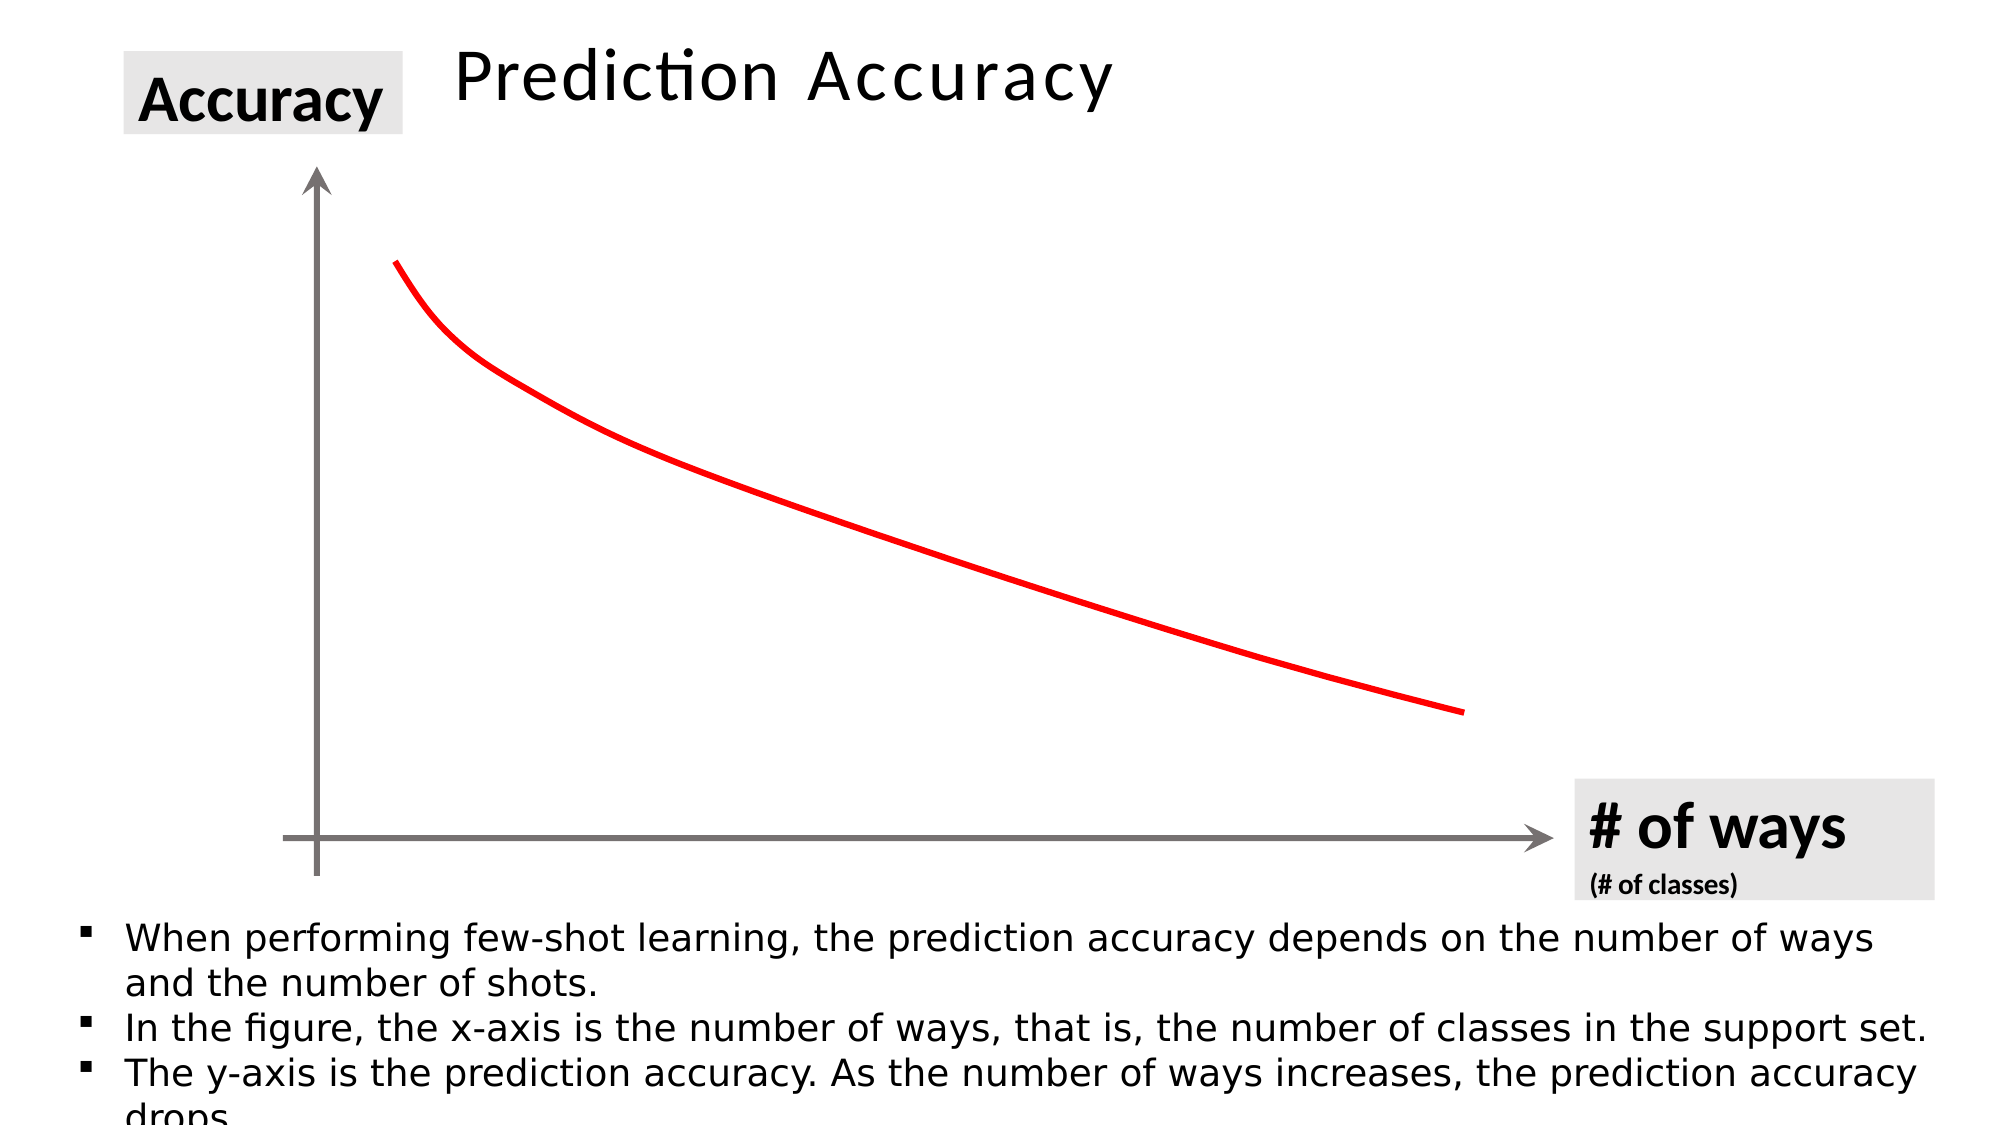

# Prediction Accuracy
Accuracy

# of ways
(# of classes)
When performing few-shot learning, the prediction accuracy depends on the number of ways and the number of shots.
In the figure, the x-axis is the number of ways, that is, the number of classes in the support set.
The y-axis is the prediction accuracy. As the number of ways increases, the prediction accuracy drops.
Why does this happen?